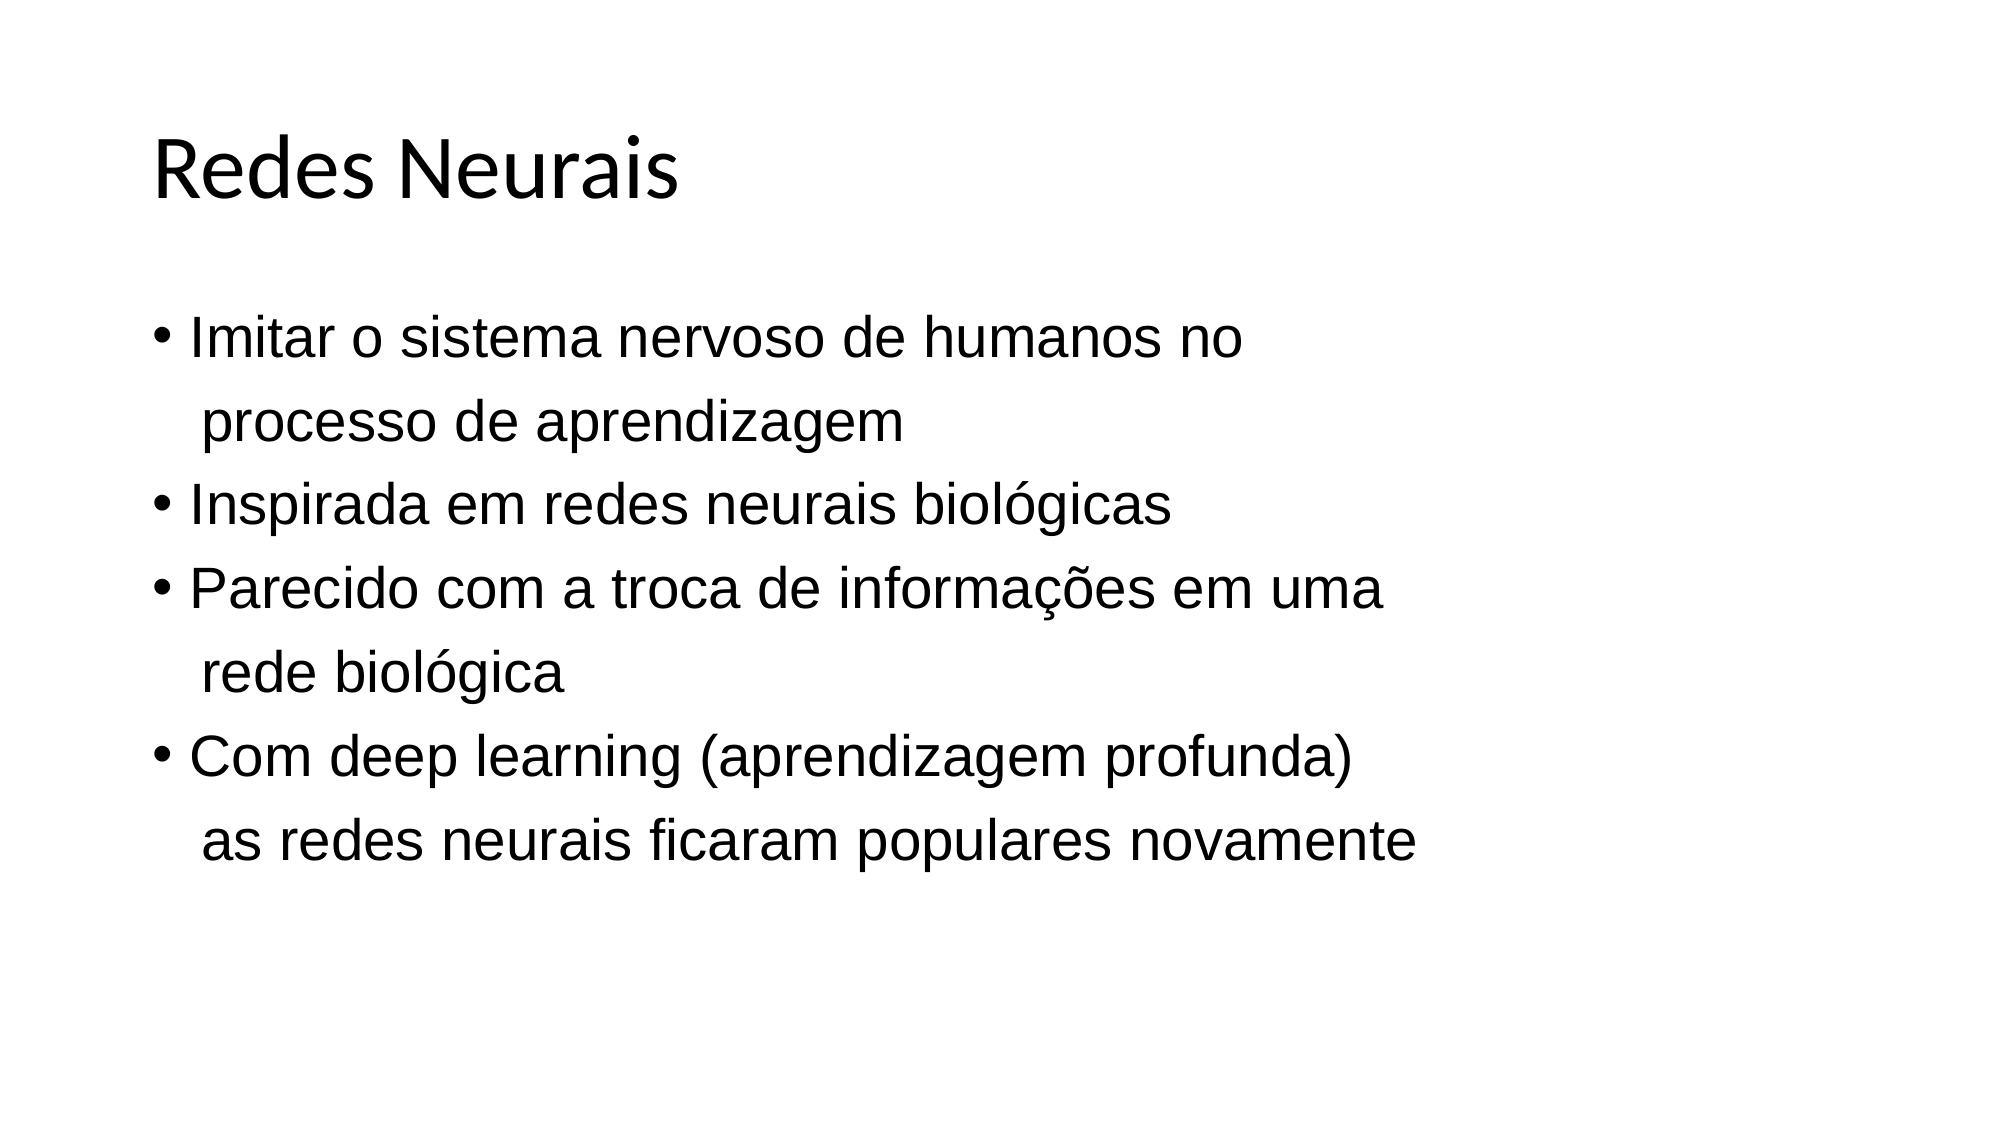

# Redes Neurais
Imitar o sistema nervoso de humanos no
   processo de aprendizagem
Inspirada em redes neurais biológicas
Parecido com a troca de informações em uma
   rede biológica
Com deep learning (aprendizagem profunda)
   as redes neurais ficaram populares novamente